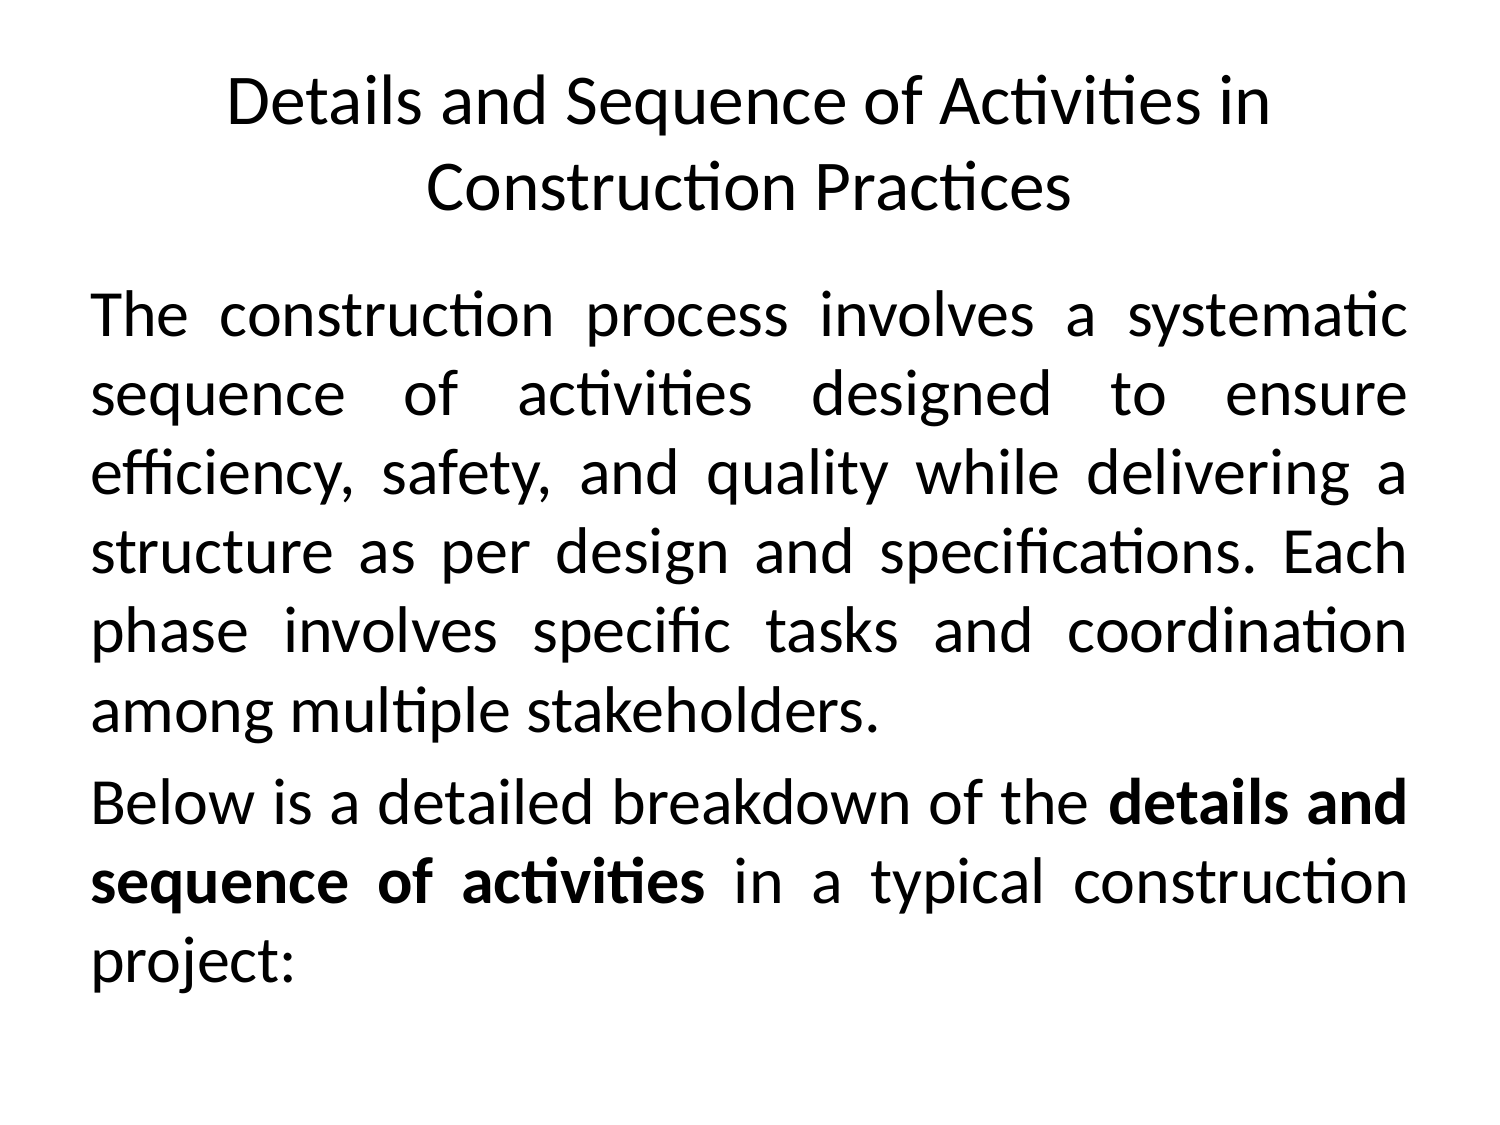

# Details and Sequence of Activities in Construction Practices
The construction process involves a systematic sequence of activities designed to ensure efficiency, safety, and quality while delivering a structure as per design and specifications. Each phase involves specific tasks and coordination among multiple stakeholders.
Below is a detailed breakdown of the details and sequence of activities in a typical construction project: